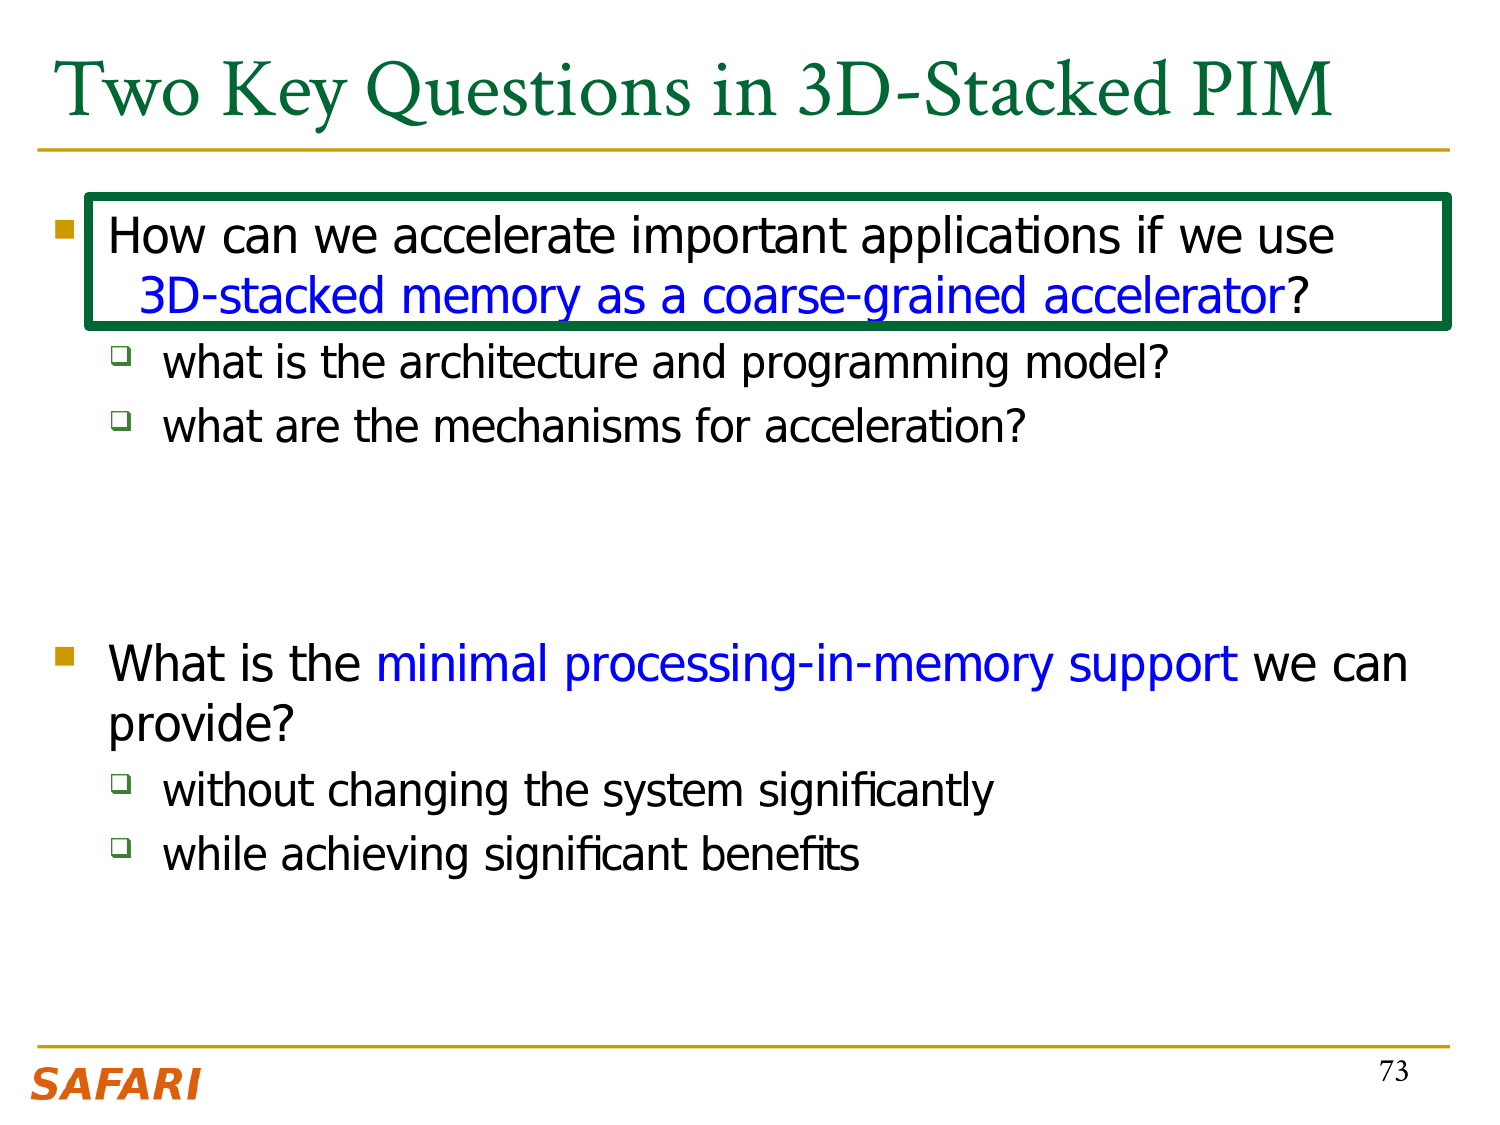

# Two Key Questions in 3D-Stacked PIM
How can we accelerate important applications if we use         3D-stacked memory as a coarse-grained accelerator?
what is the architecture and programming model?
what are the mechanisms for acceleration?

What is the minimal processing-in-memory support we can provide?
without changing the system significantly
while achieving significant benefits

73